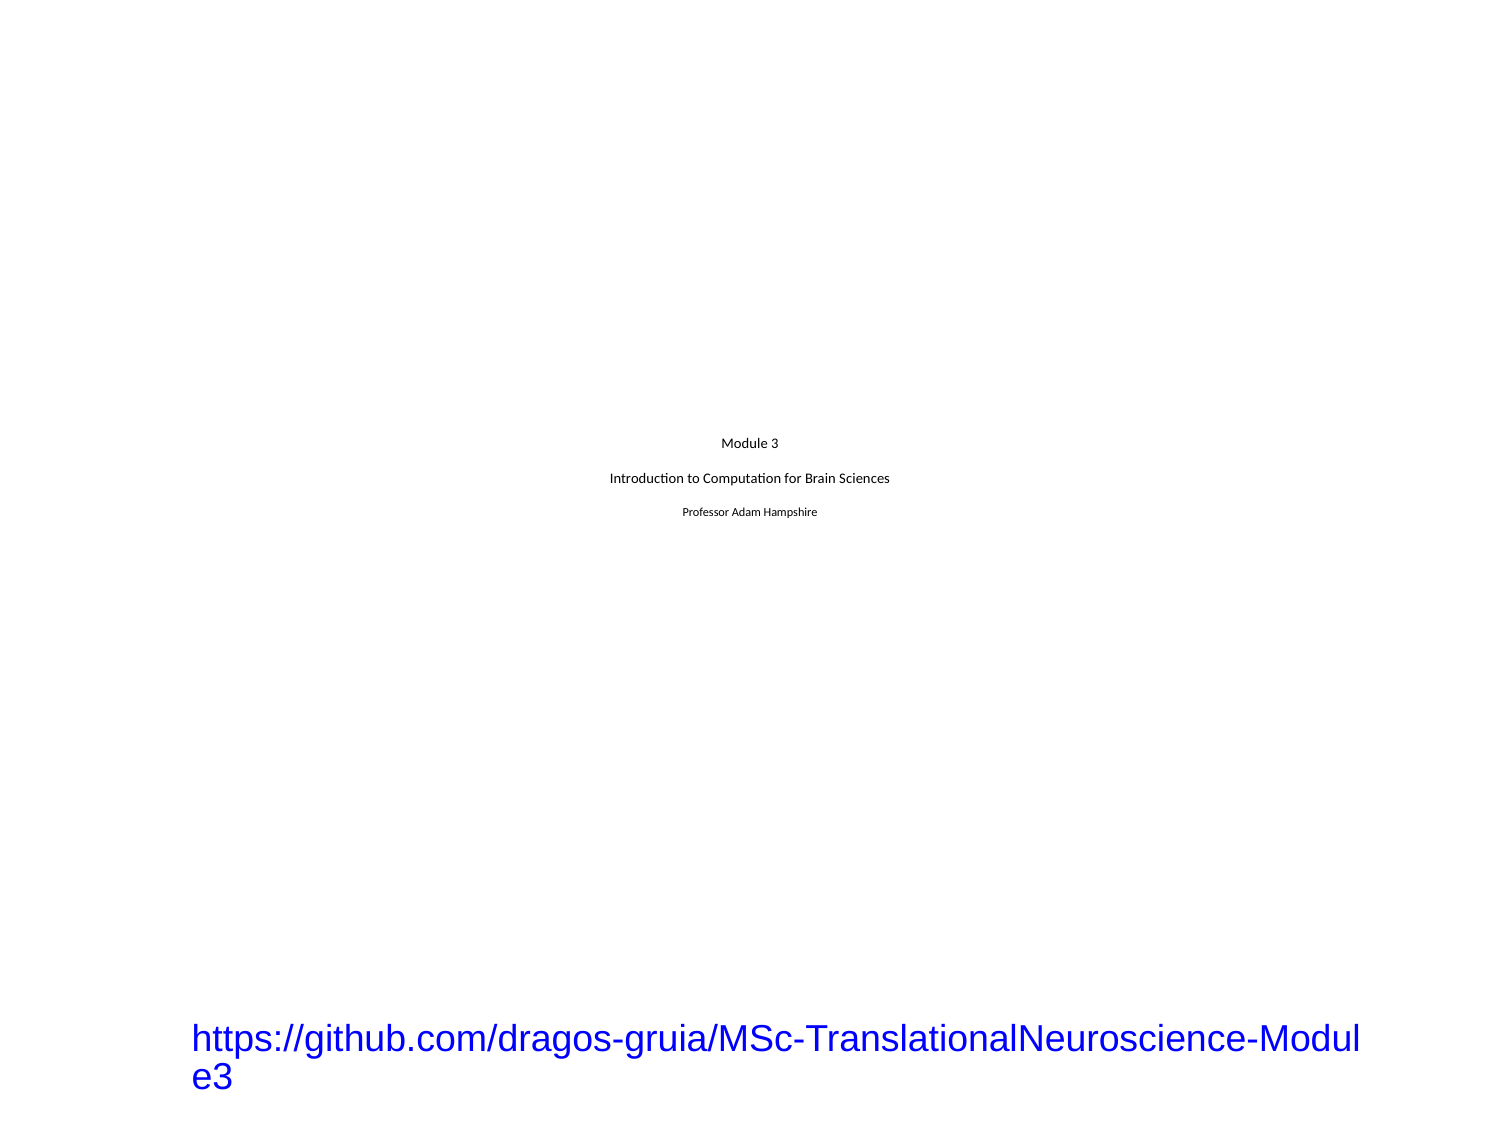

# Module 3 Introduction to Computation for Brain Sciences Professor Adam Hampshire
https://github.com/dragos-gruia/MSc-TranslationalNeuroscience-Module3